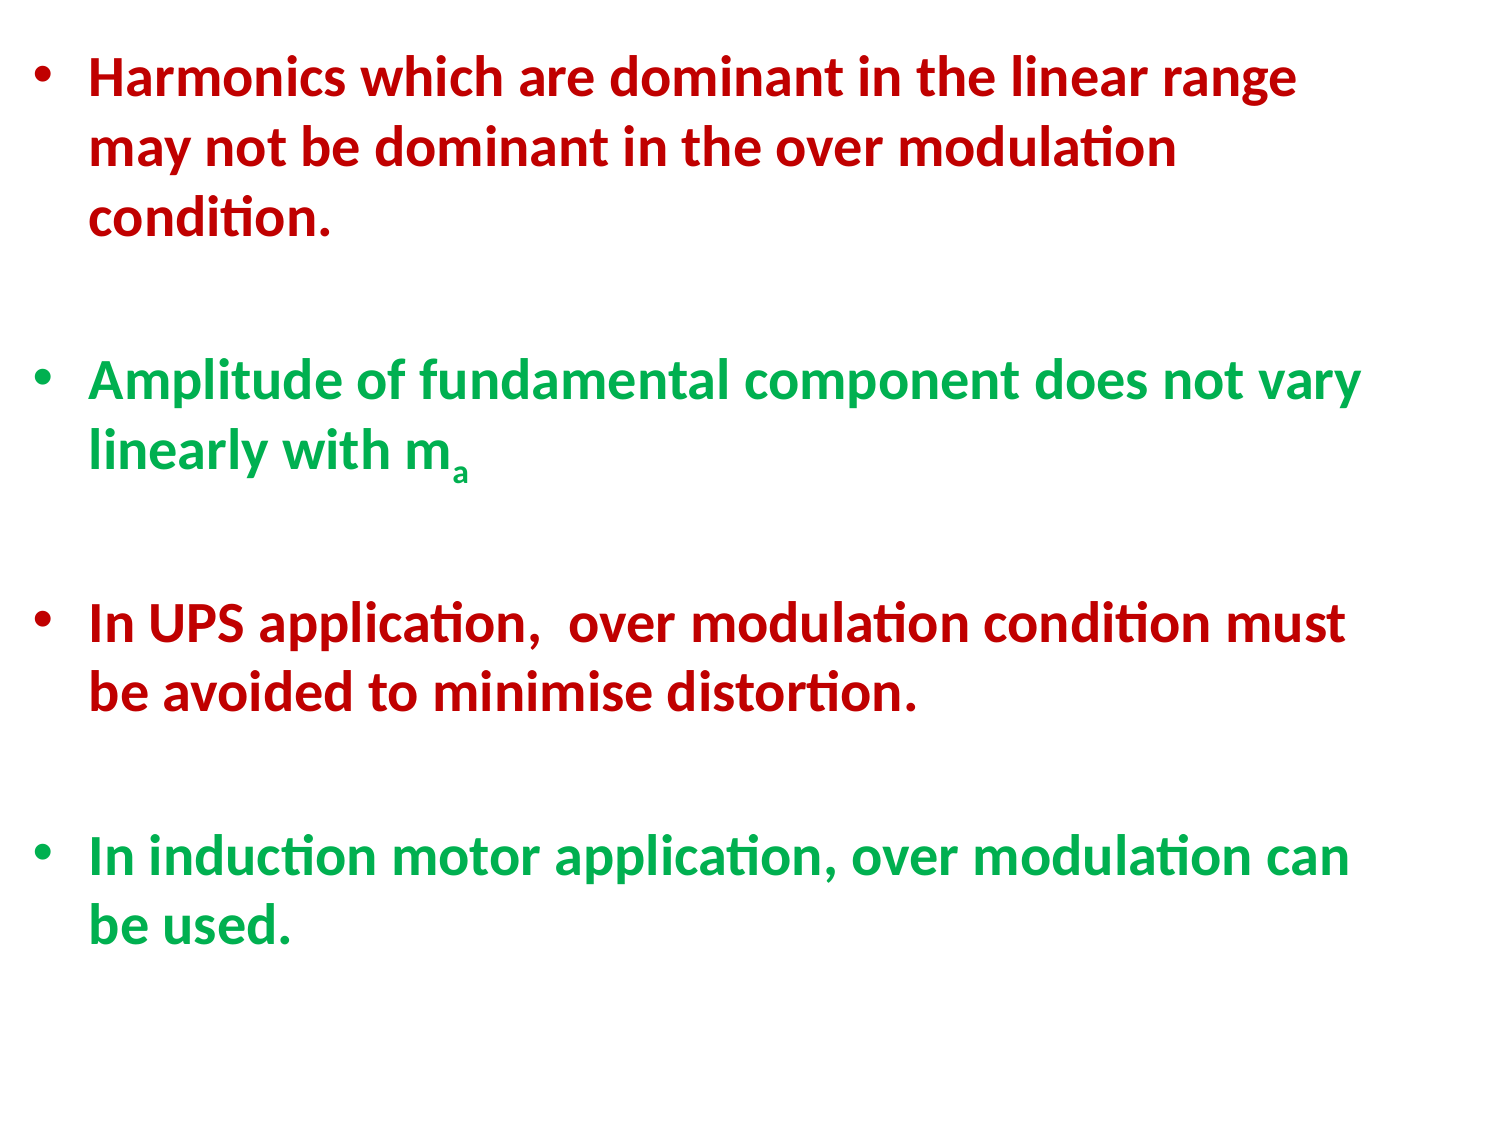

Harmonics which are dominant in the linear range may not be dominant in the over modulation condition.

Amplitude of fundamental component does not vary linearly with ma

In UPS application,  over modulation condition must be avoided to minimise distortion.

In induction motor application, over modulation can be used.